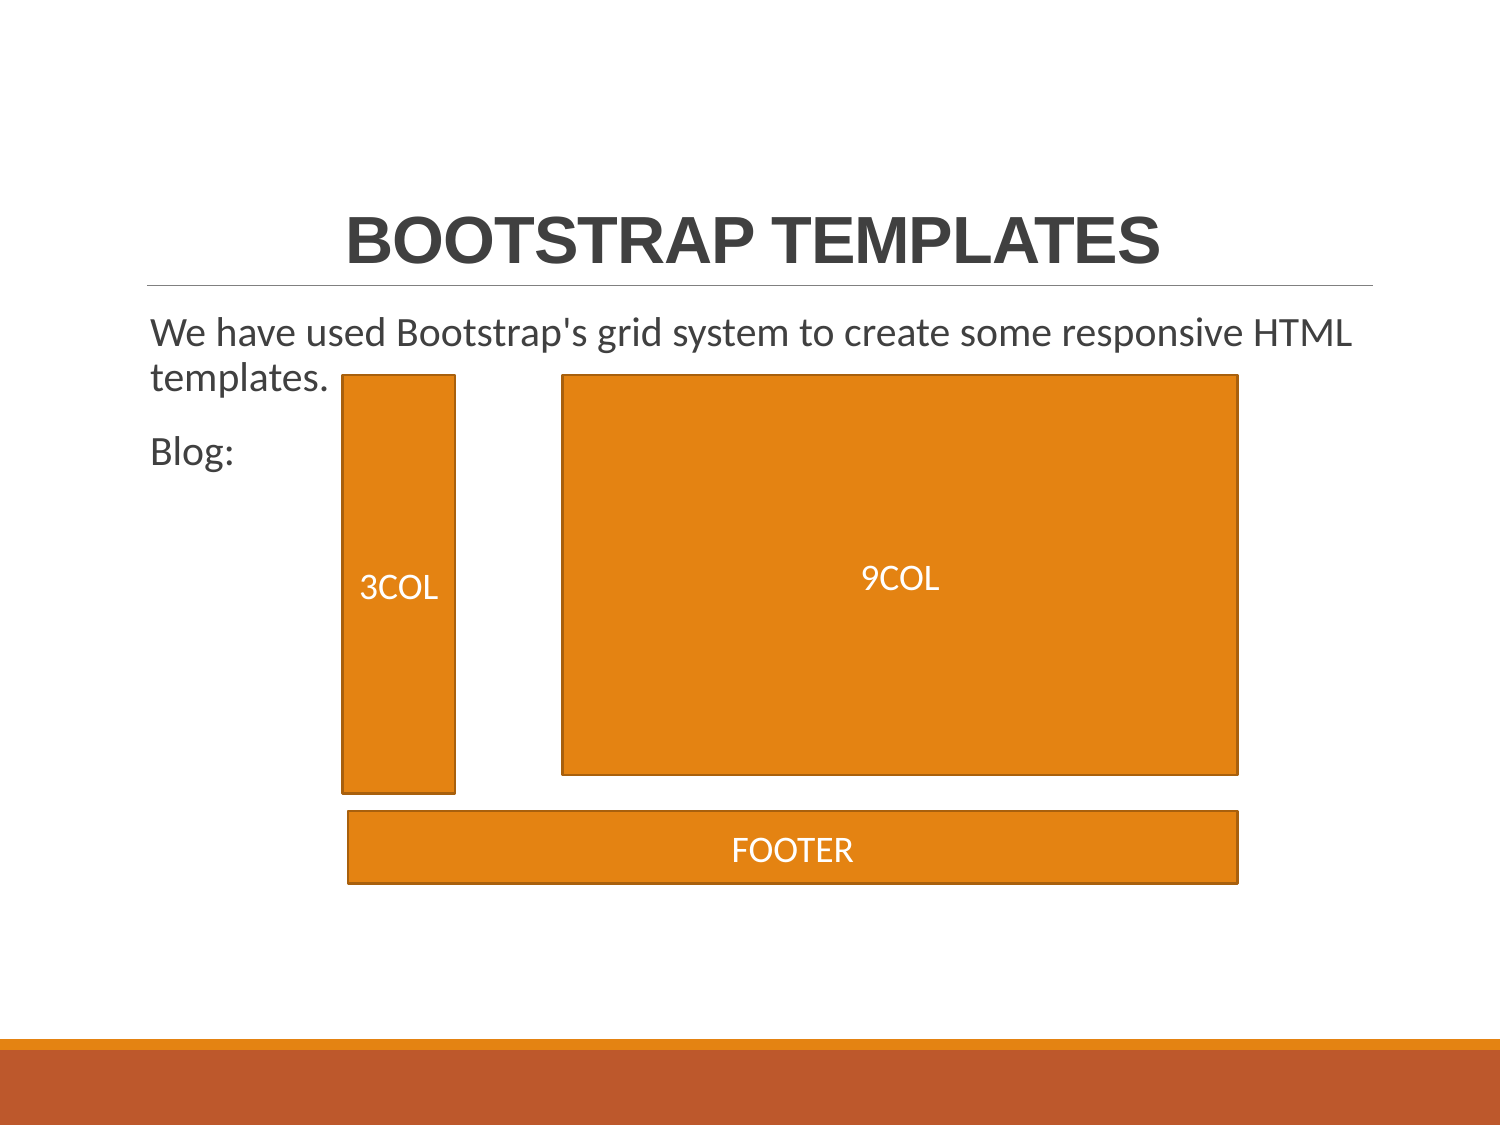

# BOOTSTRAP TEMPLATES
We have used Bootstrap's grid system to create some responsive HTML templates.
Blog:
3COL
9COL
FOOTER